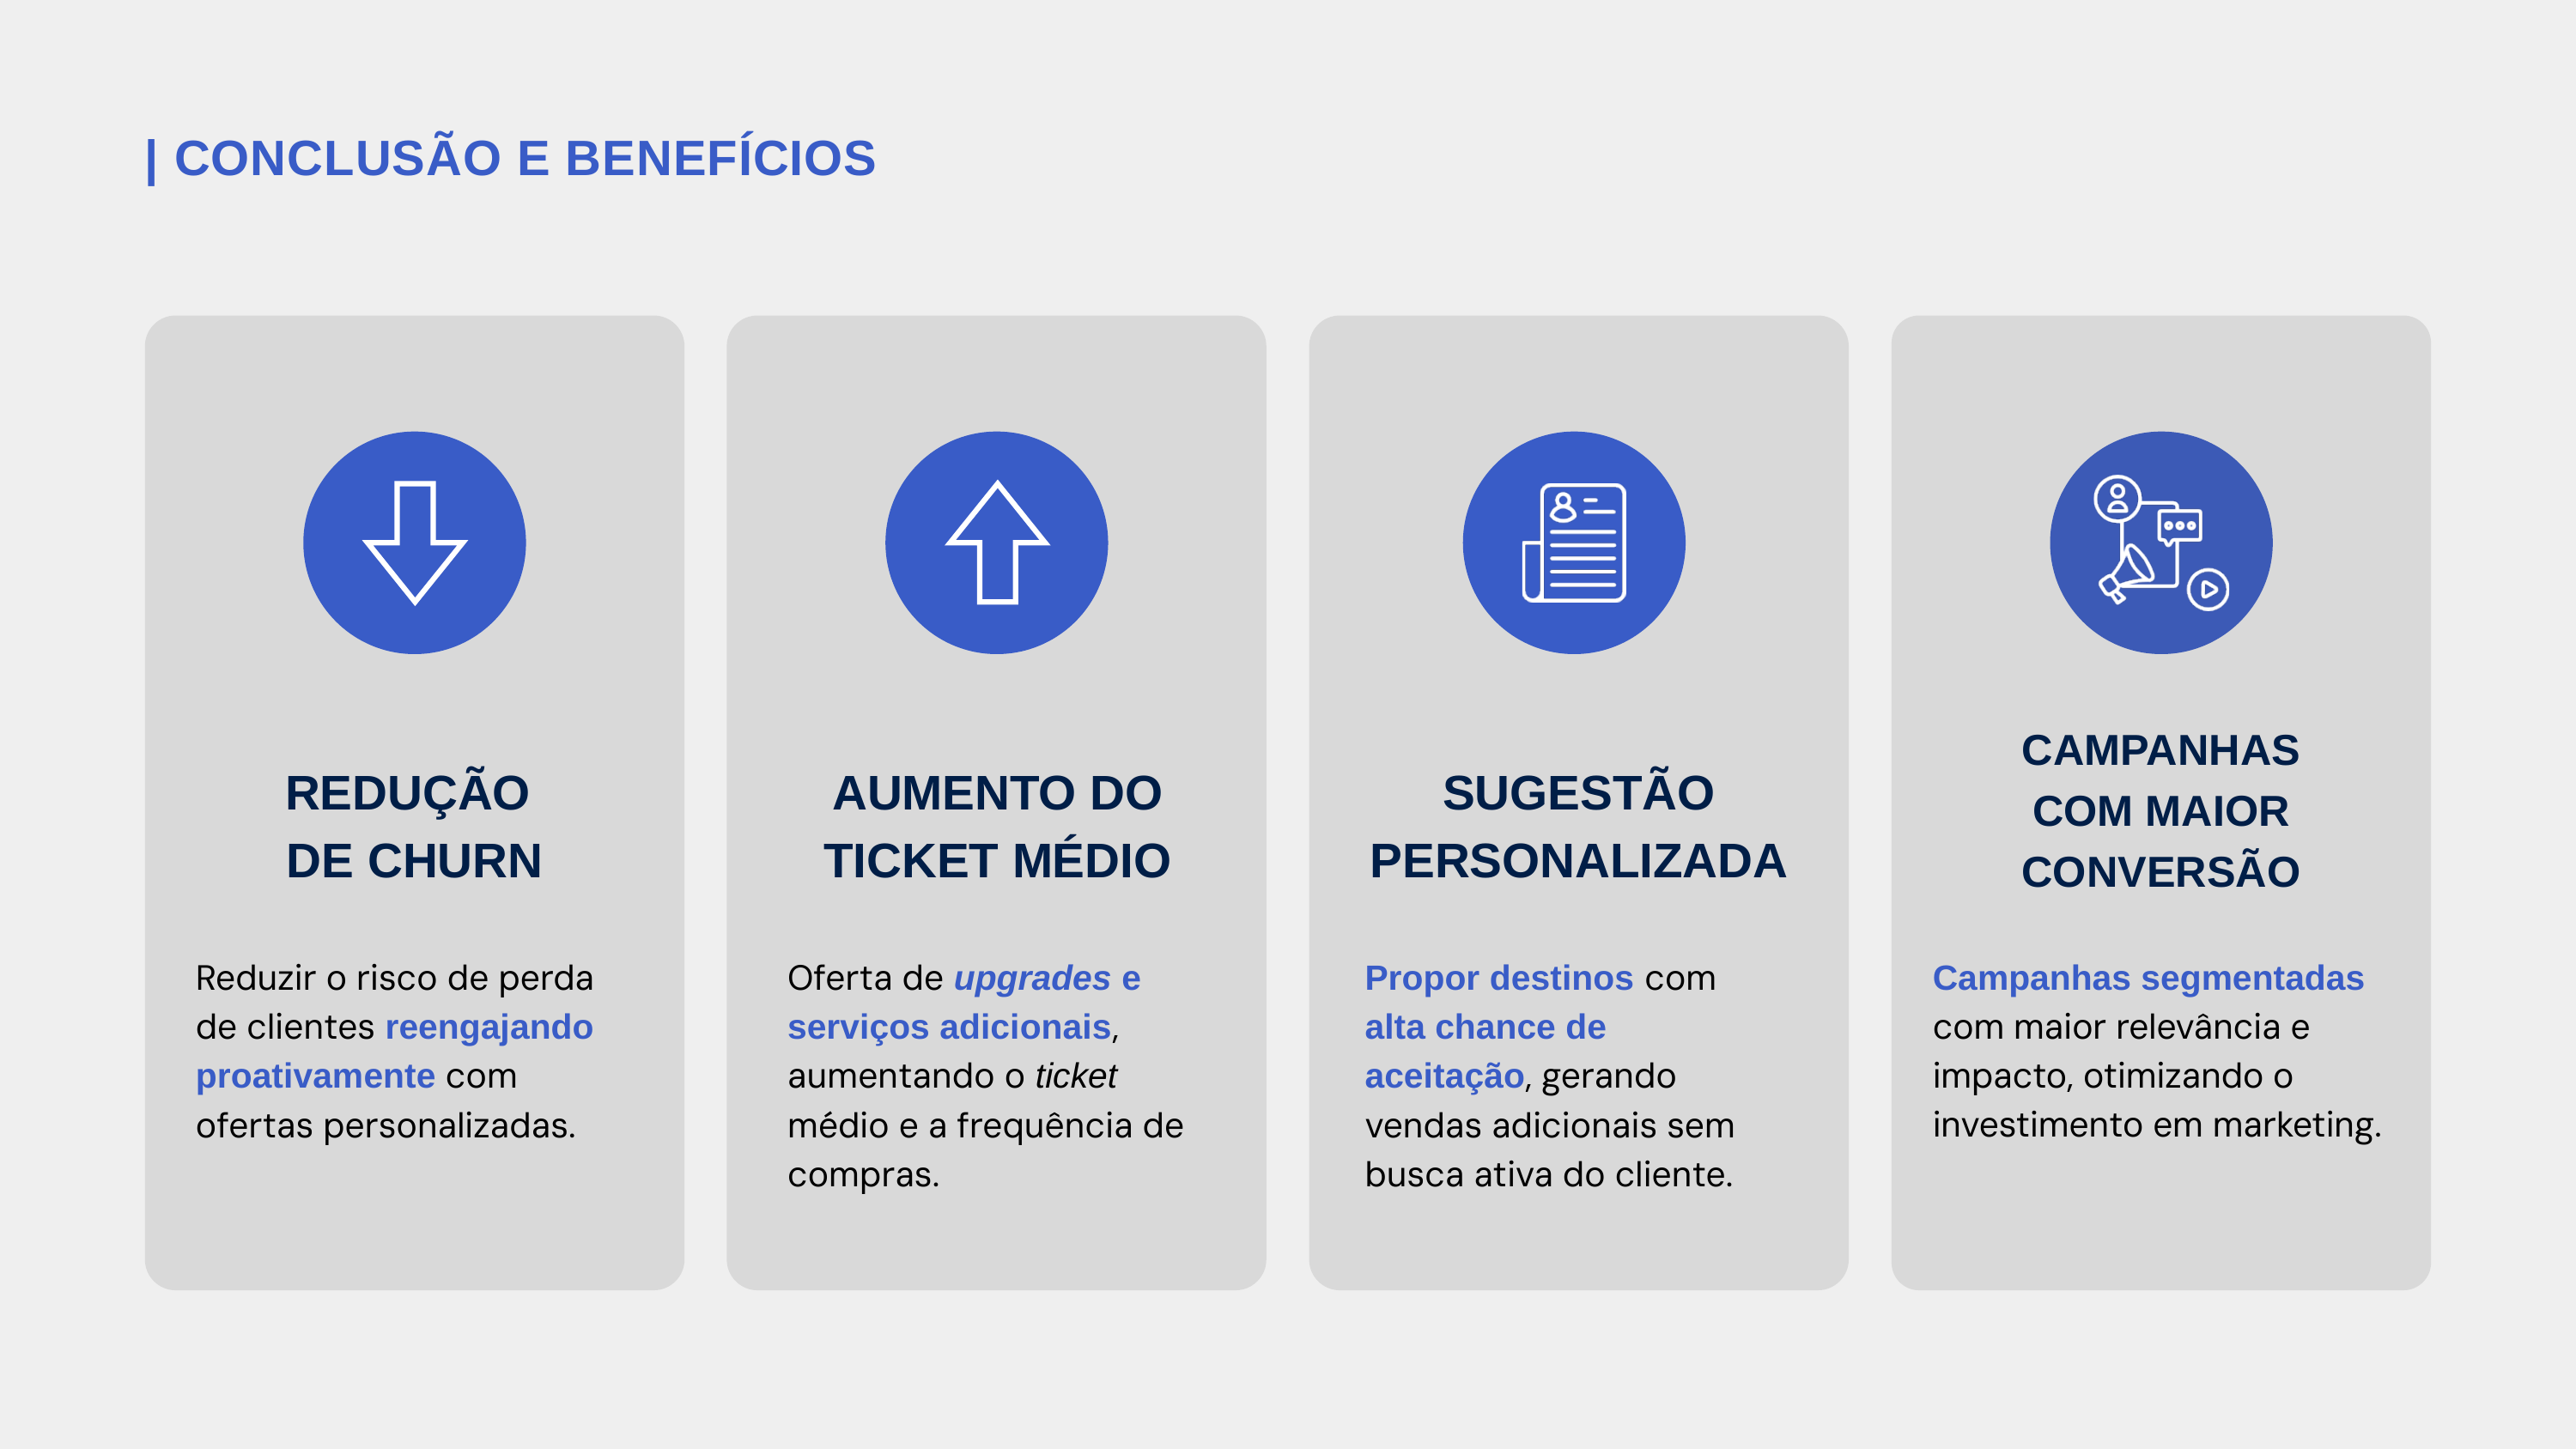

| CONCLUSÃO E BENEFÍCIOS

CAMPANHAS
COM MAIOR CONVERSÃO
REDUÇÃO
DE CHURN
AUMENTO DO TICKET MÉDIO
SUGESTÃO PERSONALIZADA
Reduzir o risco de perda de clientes reengajando proativamente com ofertas personalizadas.
Oferta de upgrades e serviços adicionais, aumentando o ticket médio e a frequência de compras.
Propor destinos com alta chance de aceitação, gerando vendas adicionais sem busca ativa do cliente.​
Campanhas segmentadas com maior relevância e impacto, otimizando o investimento em marketing.